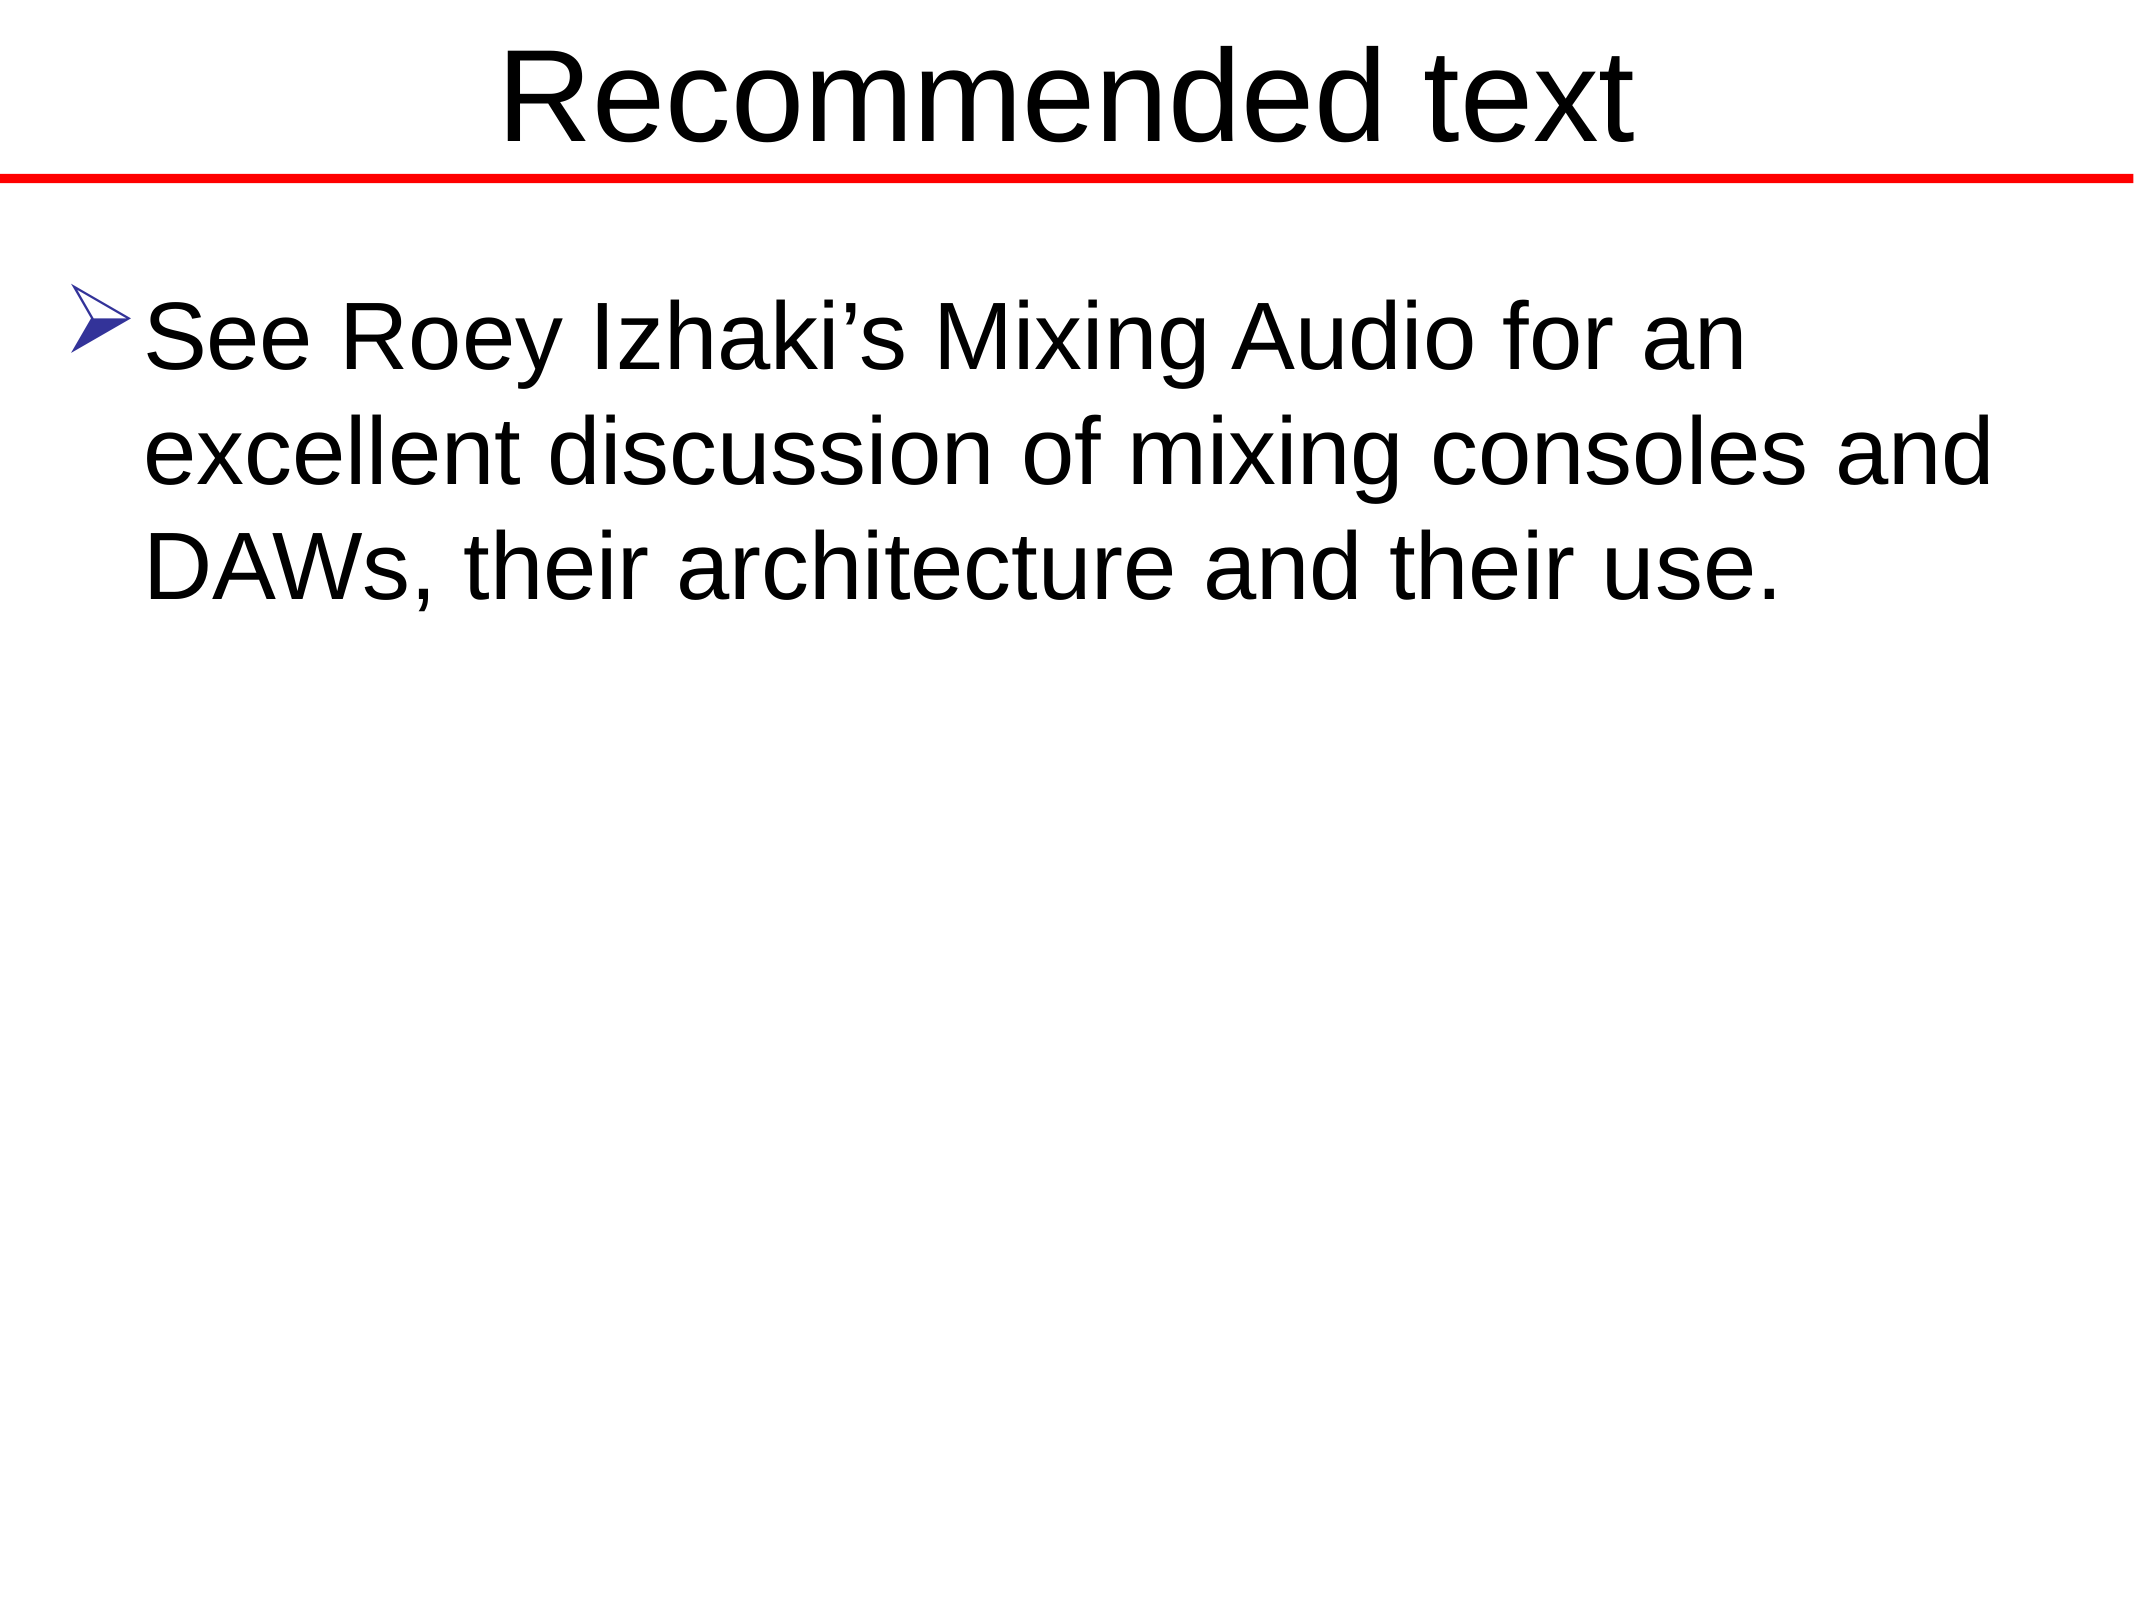

# Recommended text
See Roey Izhaki’s Mixing Audio for an excellent discussion of mixing consoles and DAWs, their architecture and their use.